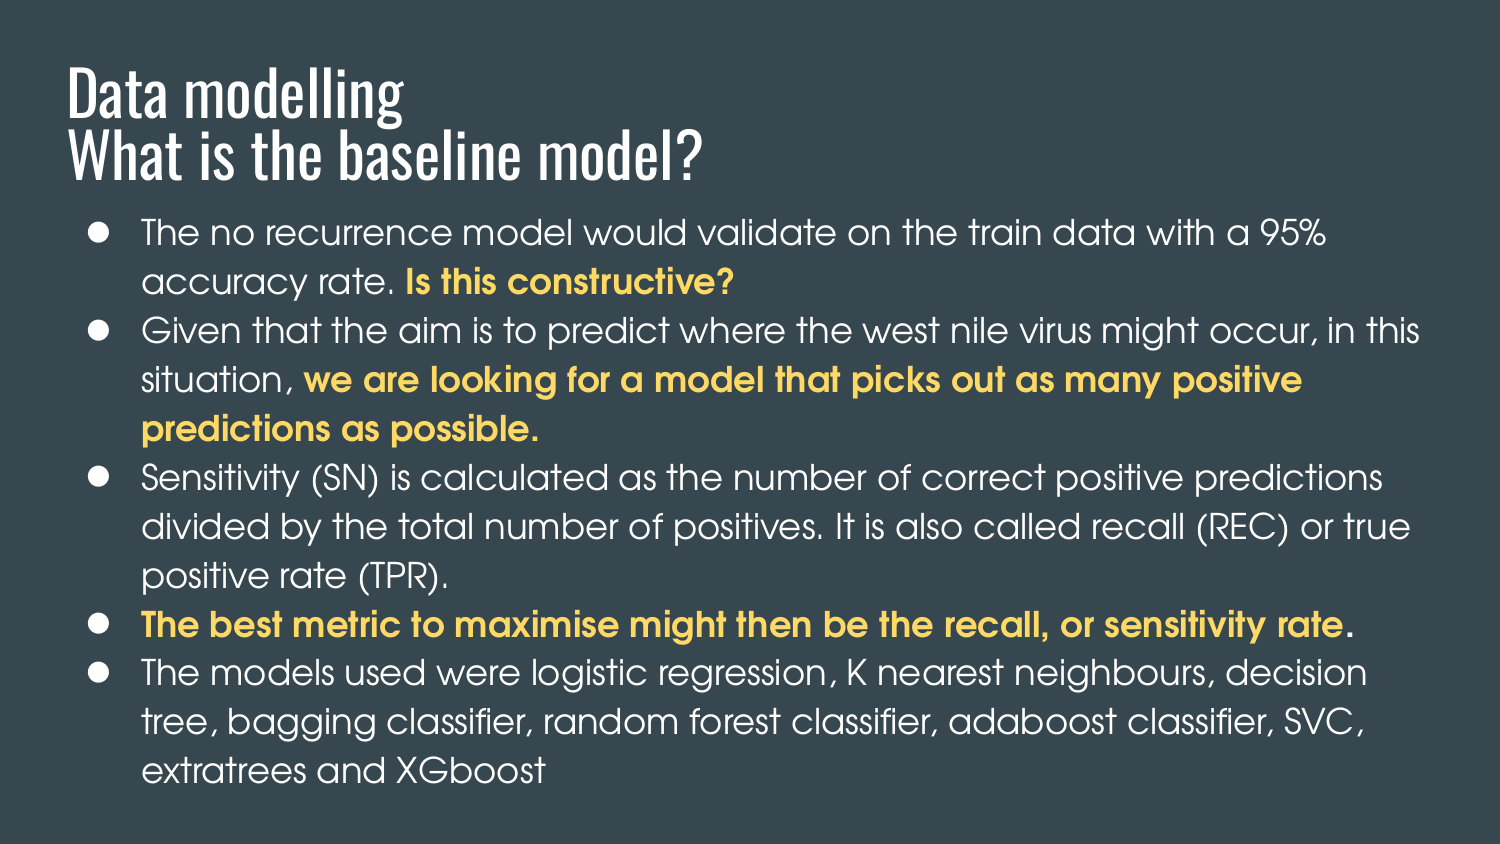

# Data modelling
What is the baseline model?
The no recurrence model would validate on the train data with a 95% accuracy rate. Is this constructive?
Given that the aim is to predict where the west nile virus might occur, in this situation, we are looking for a model that picks out as many positive predictions as possible.
Sensitivity (SN) is calculated as the number of correct positive predictions divided by the total number of positives. It is also called recall (REC) or true positive rate (TPR).
The best metric to maximise might then be the recall, or sensitivity rate.
The models used were logistic regression, K nearest neighbours, decision tree, bagging classifier, random forest classifier, adaboost classifier, SVC, extratrees and XGboost